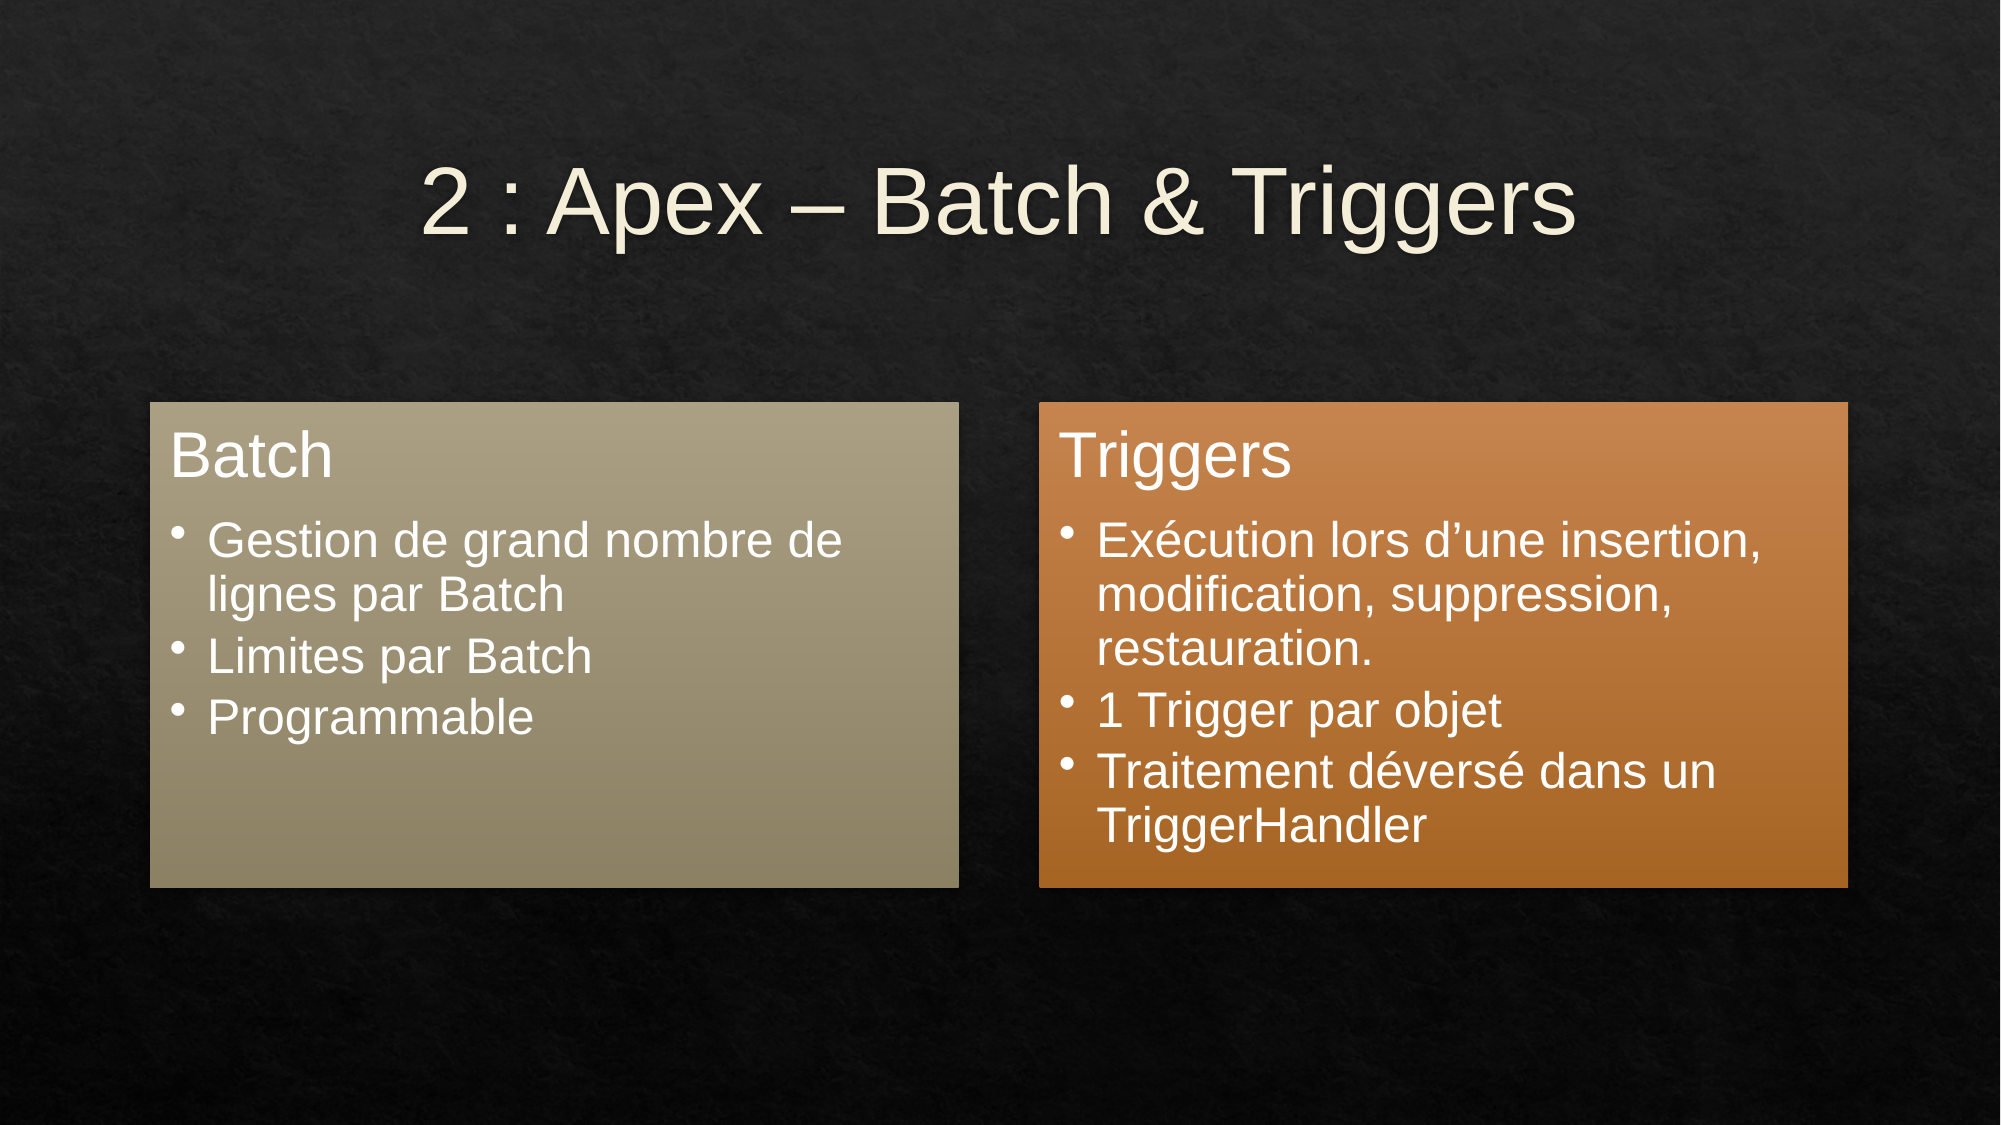

# 2 : Apex – Batch & Triggers
Batch
Gestion de grand nombre de lignes par Batch
Limites par Batch
Programmable
Triggers
Exécution lors d’une insertion, modification, suppression, restauration.
1 Trigger par objet
Traitement déversé dans un TriggerHandler